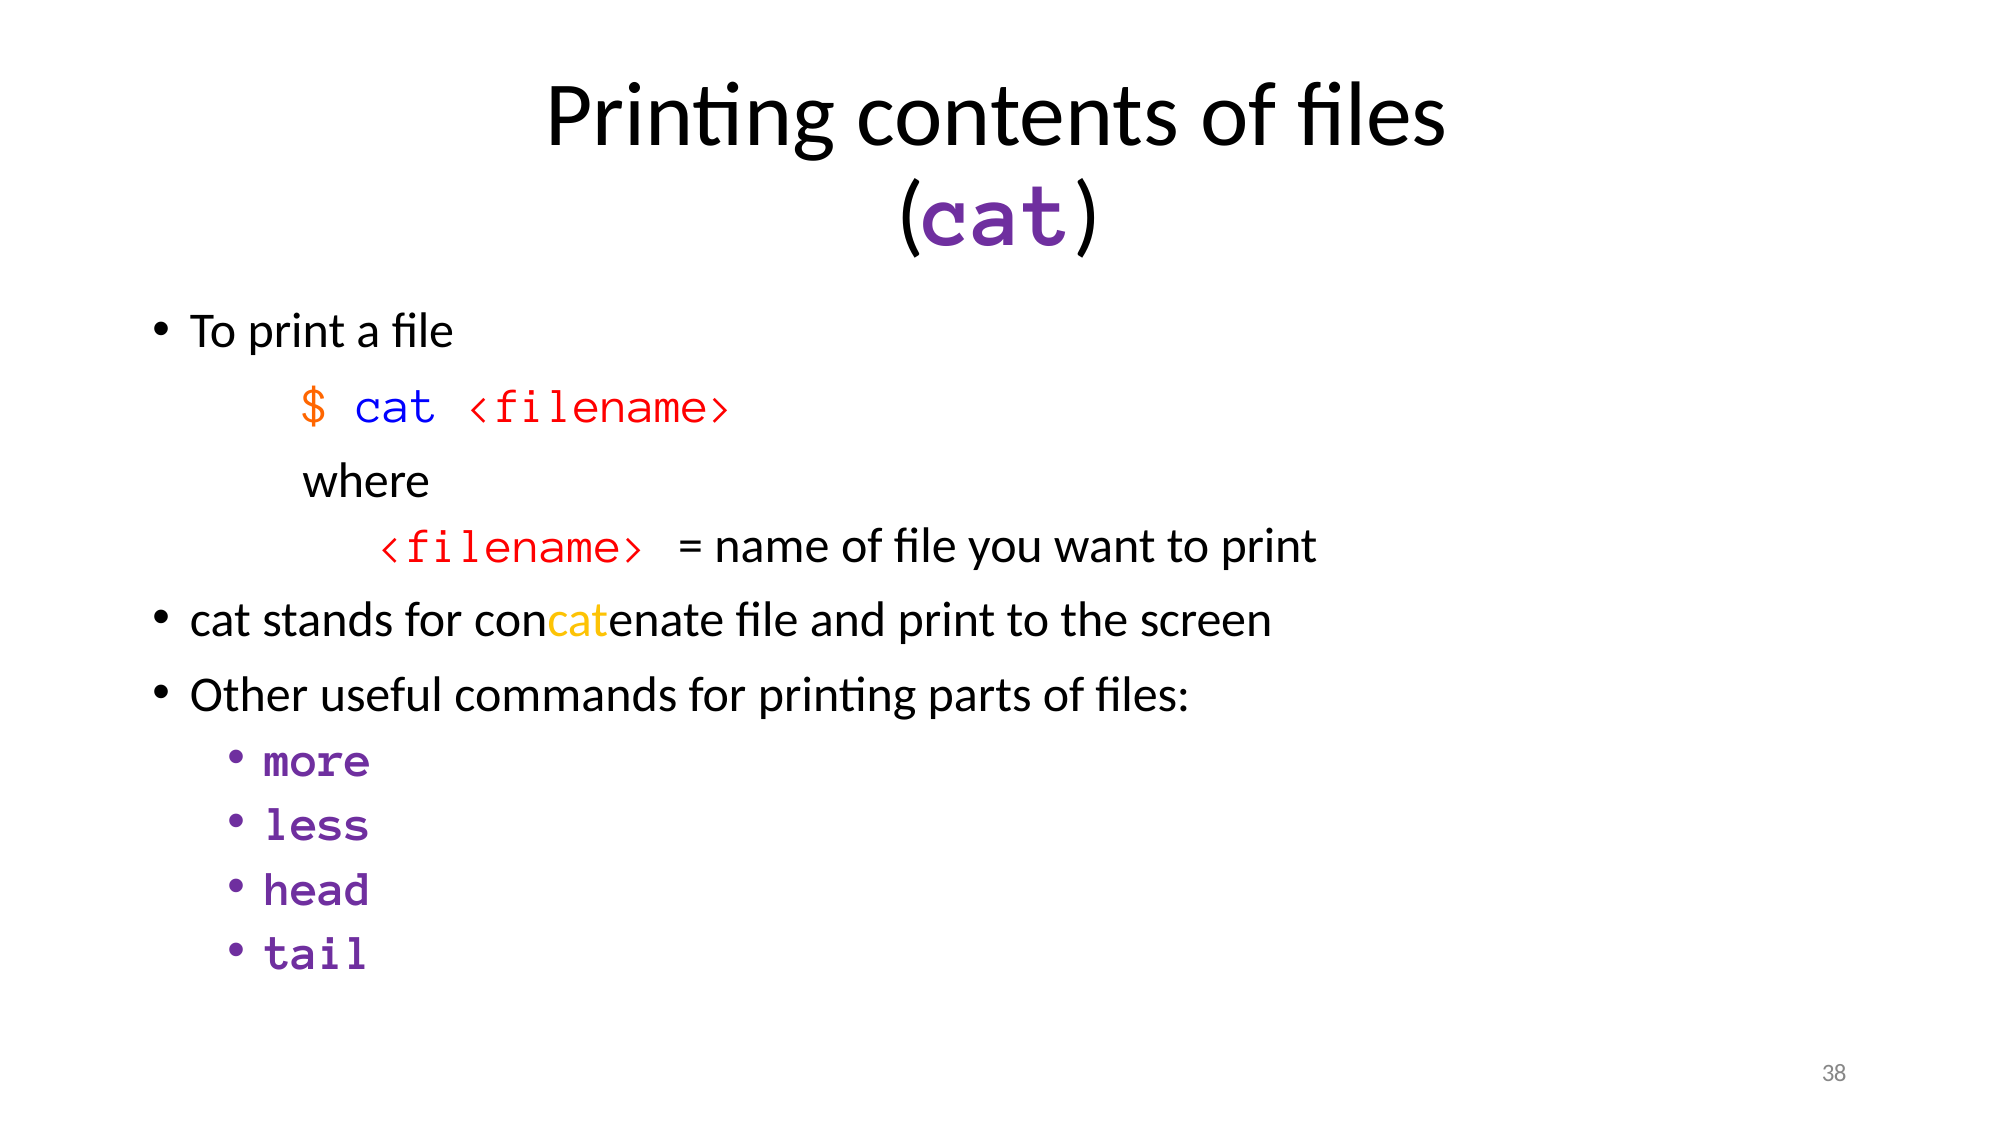

# Printing contents of files (cat)
To print a file
$ cat <filename>
where
<filename> = name of file you want to print
cat stands for concatenate file and print to the screen
Other useful commands for printing parts of files:
more
less
head
tail
38